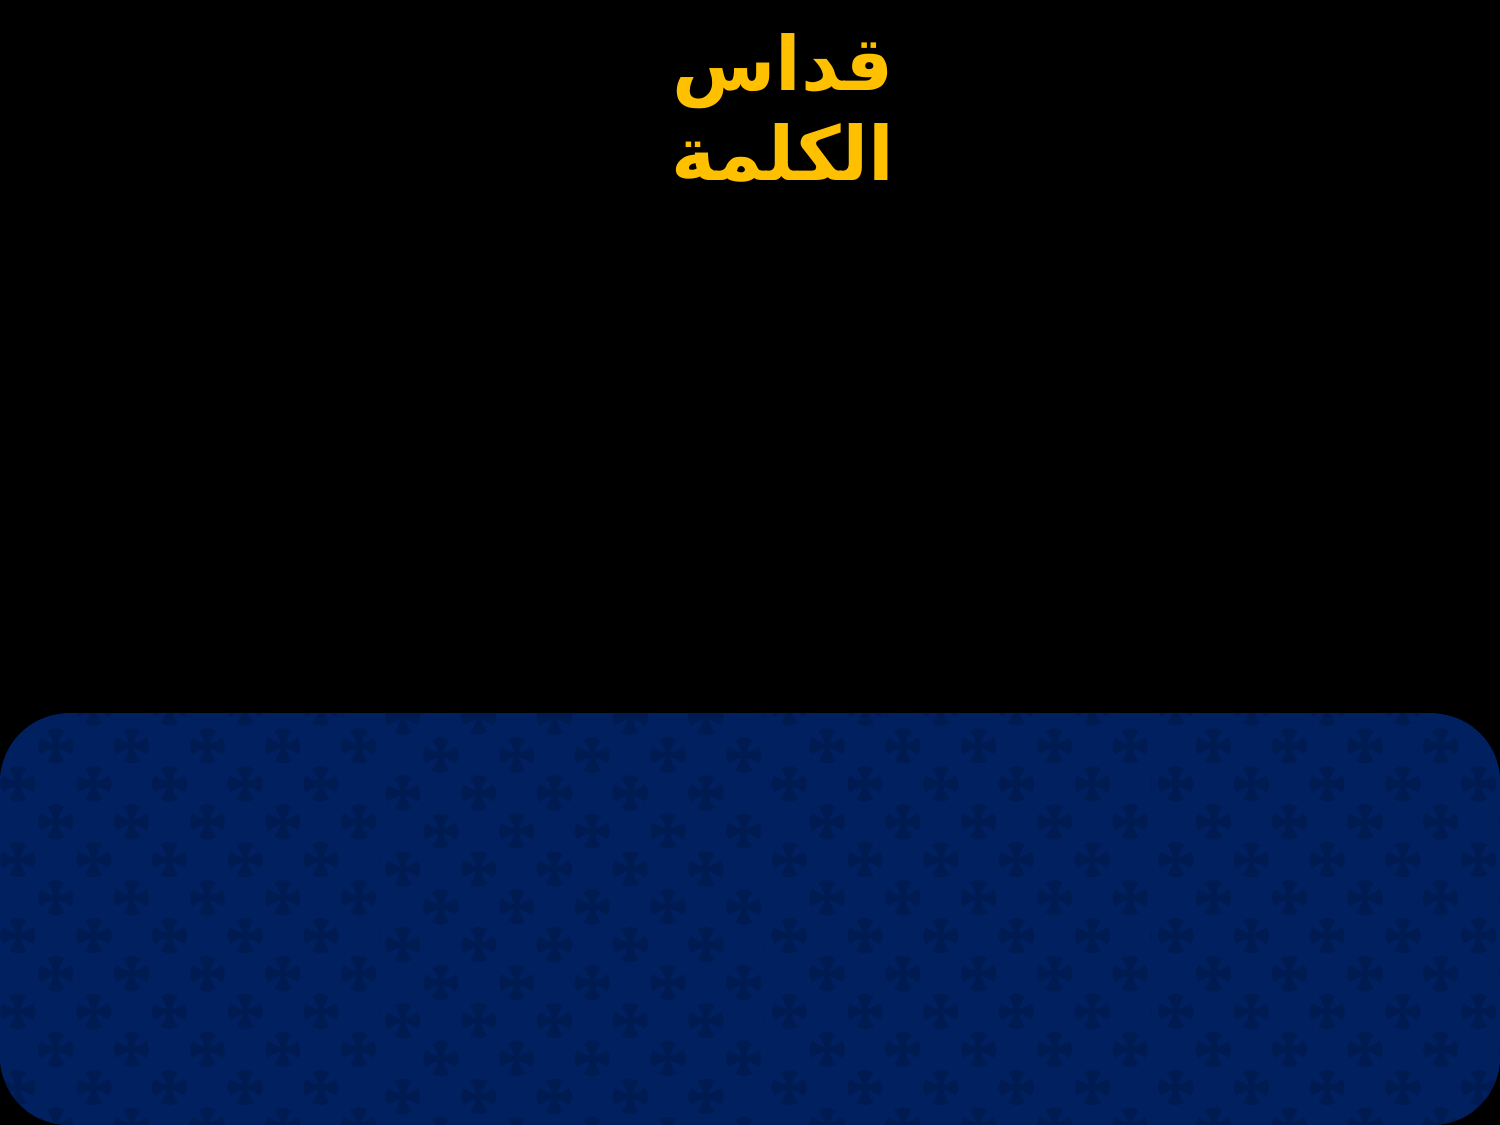

# صفحة للتأكد من الذهاب لختام الاسبسمس الادام